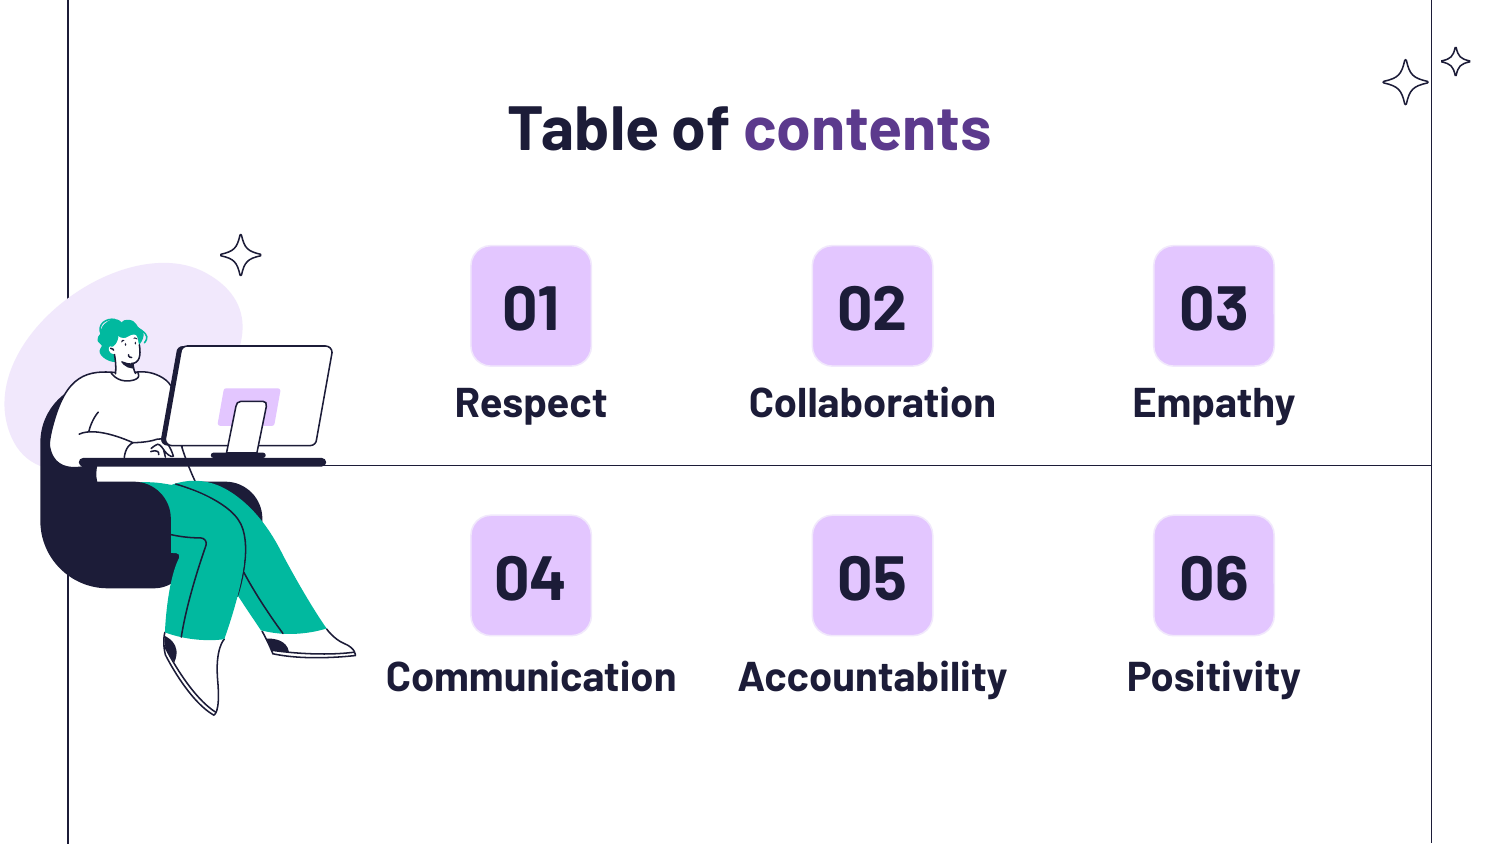

# Table of contents

01
02
03
Respect
Collaboration
Empathy

04
05
06
Accountability
Positivity
Communication